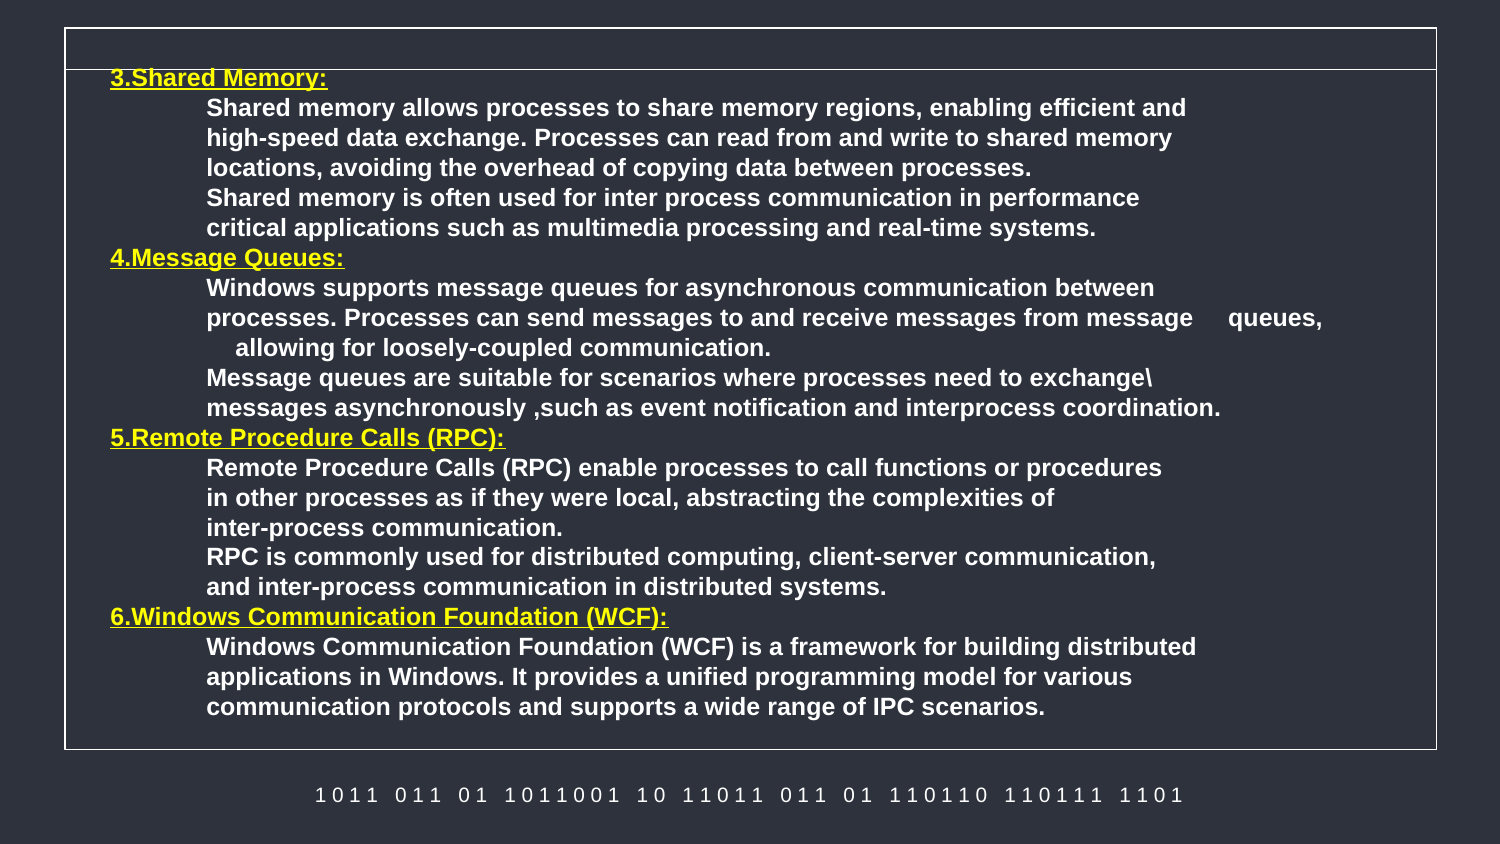

3.Shared Memory:
   Shared memory allows processes to share memory regions, enabling efficient and
   high-speed data exchange. Processes can read from and write to shared memory
   locations, avoiding the overhead of copying data between processes.
   Shared memory is often used for inter process communication in performance
   critical applications such as multimedia processing and real-time systems.
4.Message Queues:
   Windows supports message queues for asynchronous communication between
   processes. Processes can send messages to and receive messages from message     queues, allowing for loosely-coupled communication.
   Message queues are suitable for scenarios where processes need to exchange\
   messages asynchronously ,such as event notification and interprocess coordination.
5.Remote Procedure Calls (RPC):
   Remote Procedure Calls (RPC) enable processes to call functions or procedures
   in other processes as if they were local, abstracting the complexities of
   inter-process communication.
   RPC is commonly used for distributed computing, client-server communication,
   and inter-process communication in distributed systems.
6.Windows Communication Foundation (WCF):
   Windows Communication Foundation (WCF) is a framework for building distributed
   applications in Windows. It provides a unified programming model for various
   communication protocols and supports a wide range of IPC scenarios.